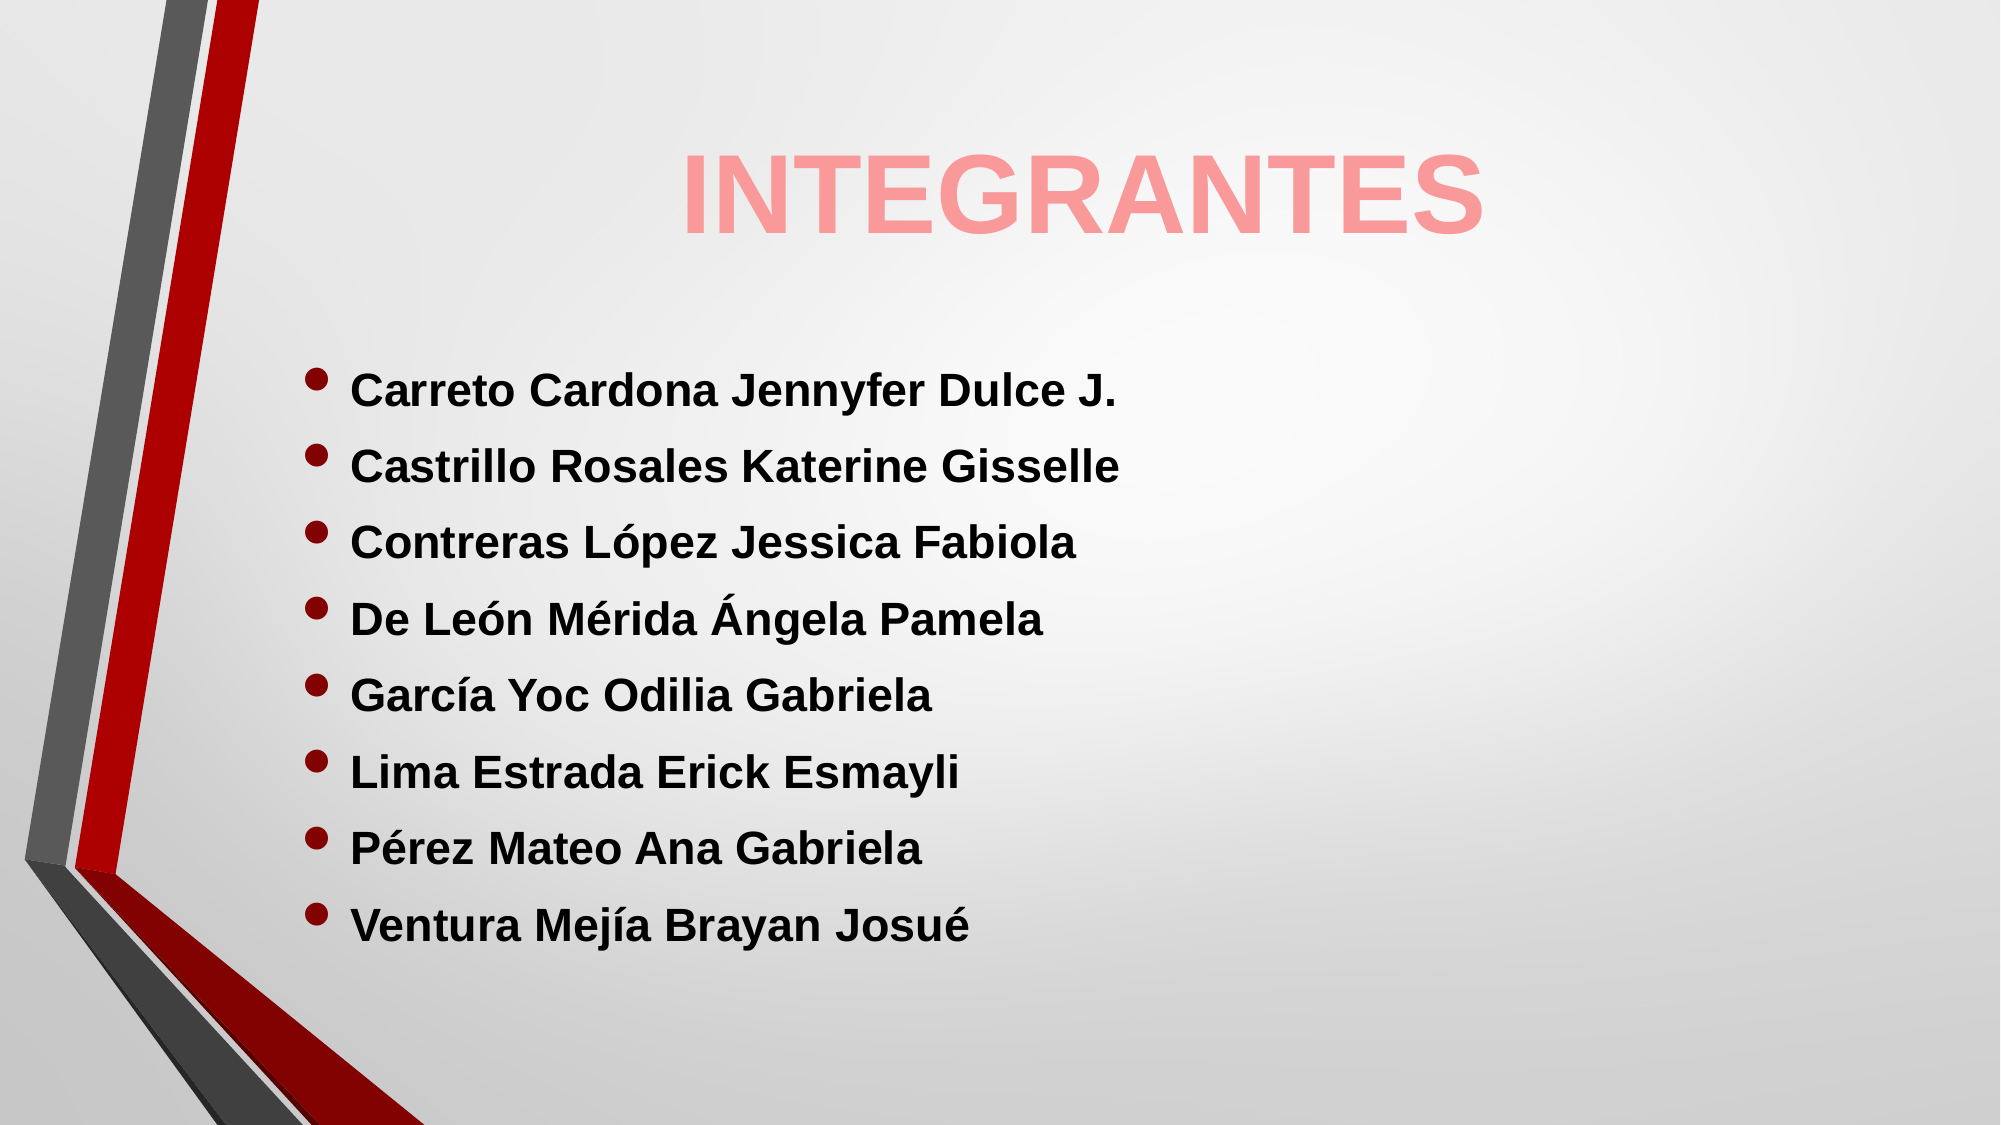

# INTEGRANTES
Carreto Cardona Jennyfer Dulce J.
Castrillo Rosales Katerine Gisselle
Contreras López Jessica Fabiola
De León Mérida Ángela Pamela
García Yoc Odilia Gabriela
Lima Estrada Erick Esmayli
Pérez Mateo Ana Gabriela
Ventura Mejía Brayan Josué